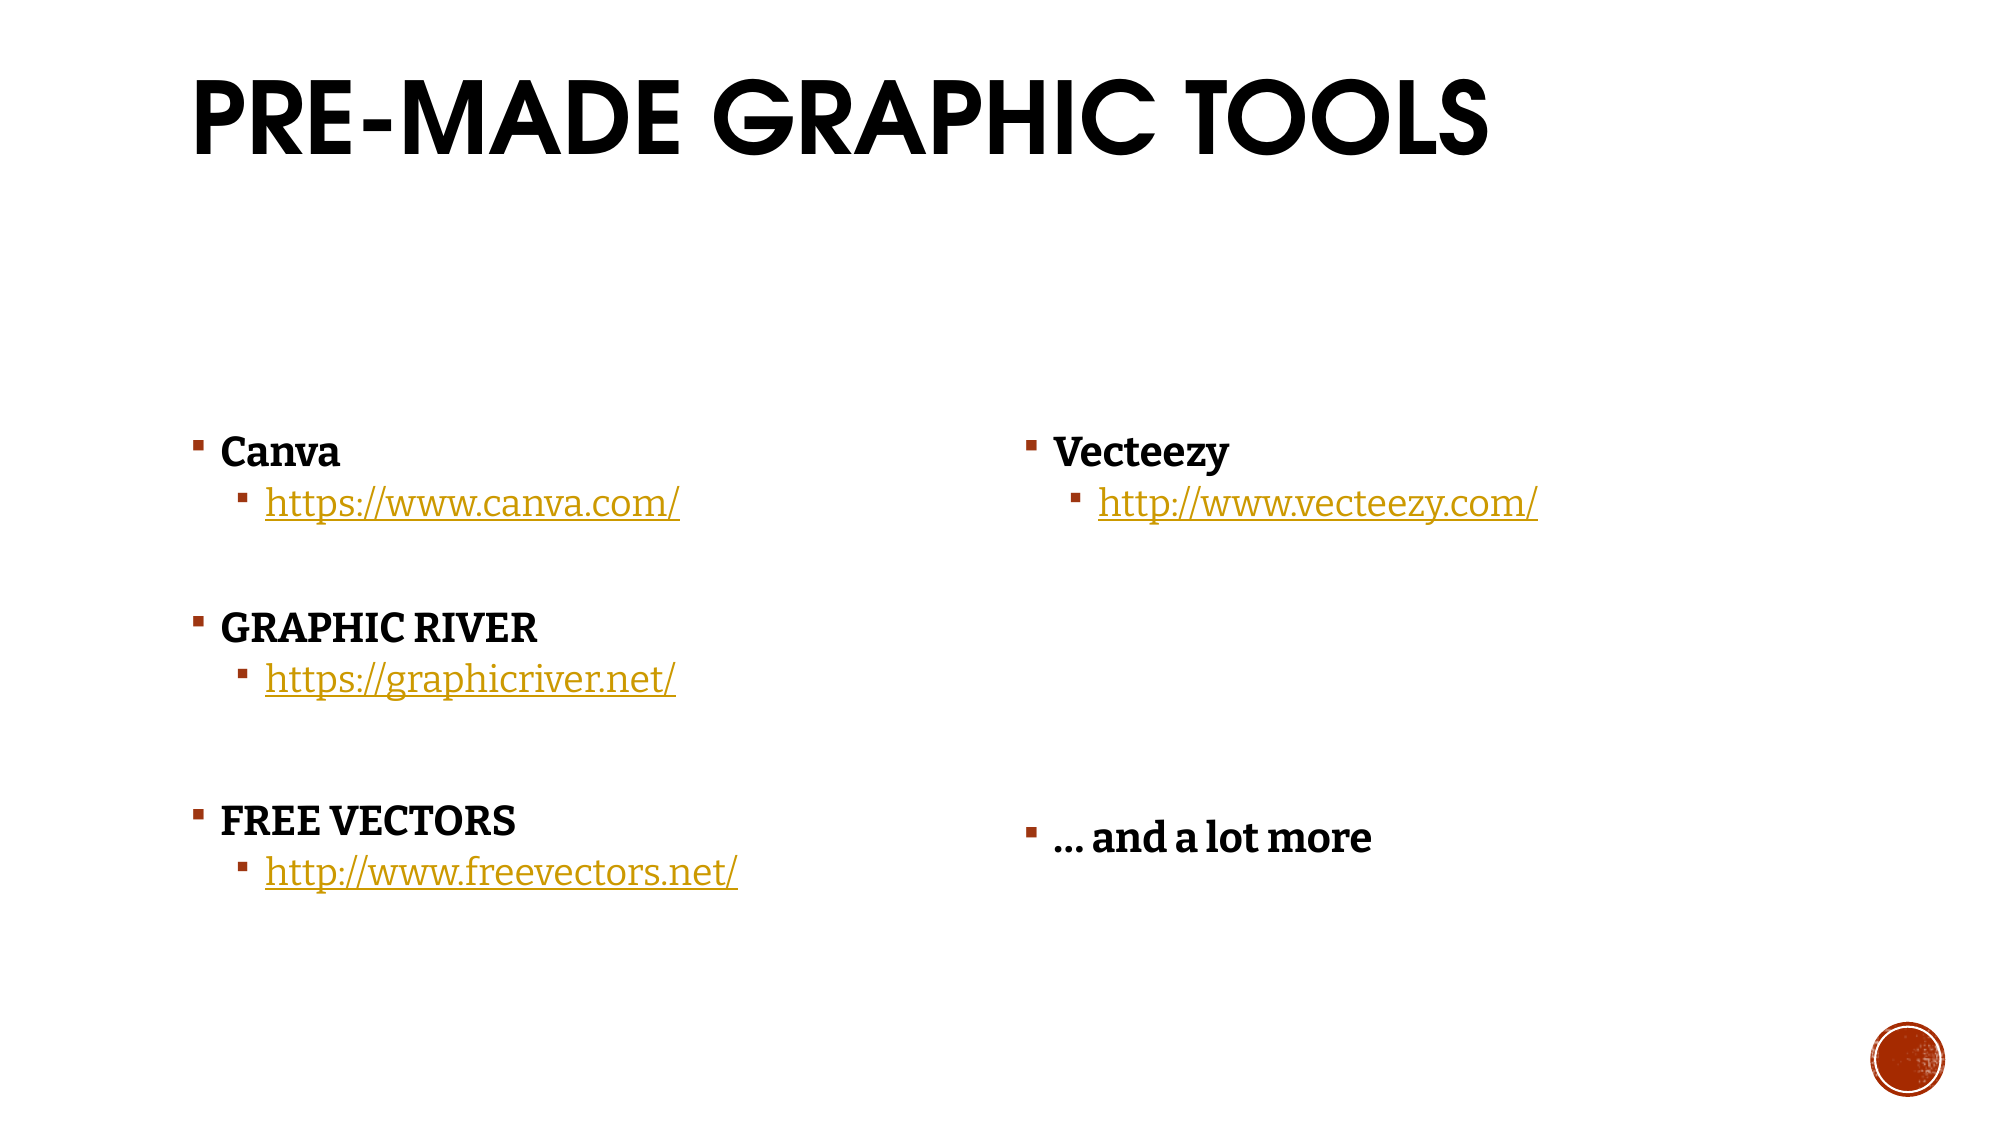

# PRE-MADE GRAPHIC TOOLS

Canva
https://www.canva.com/

GRAPHIC RIVER
https://graphicriver.net/

FREE VECTORS
http://www.freevectors.net/

Vecteezy
http://www.vecteezy.com/

… and a lot more